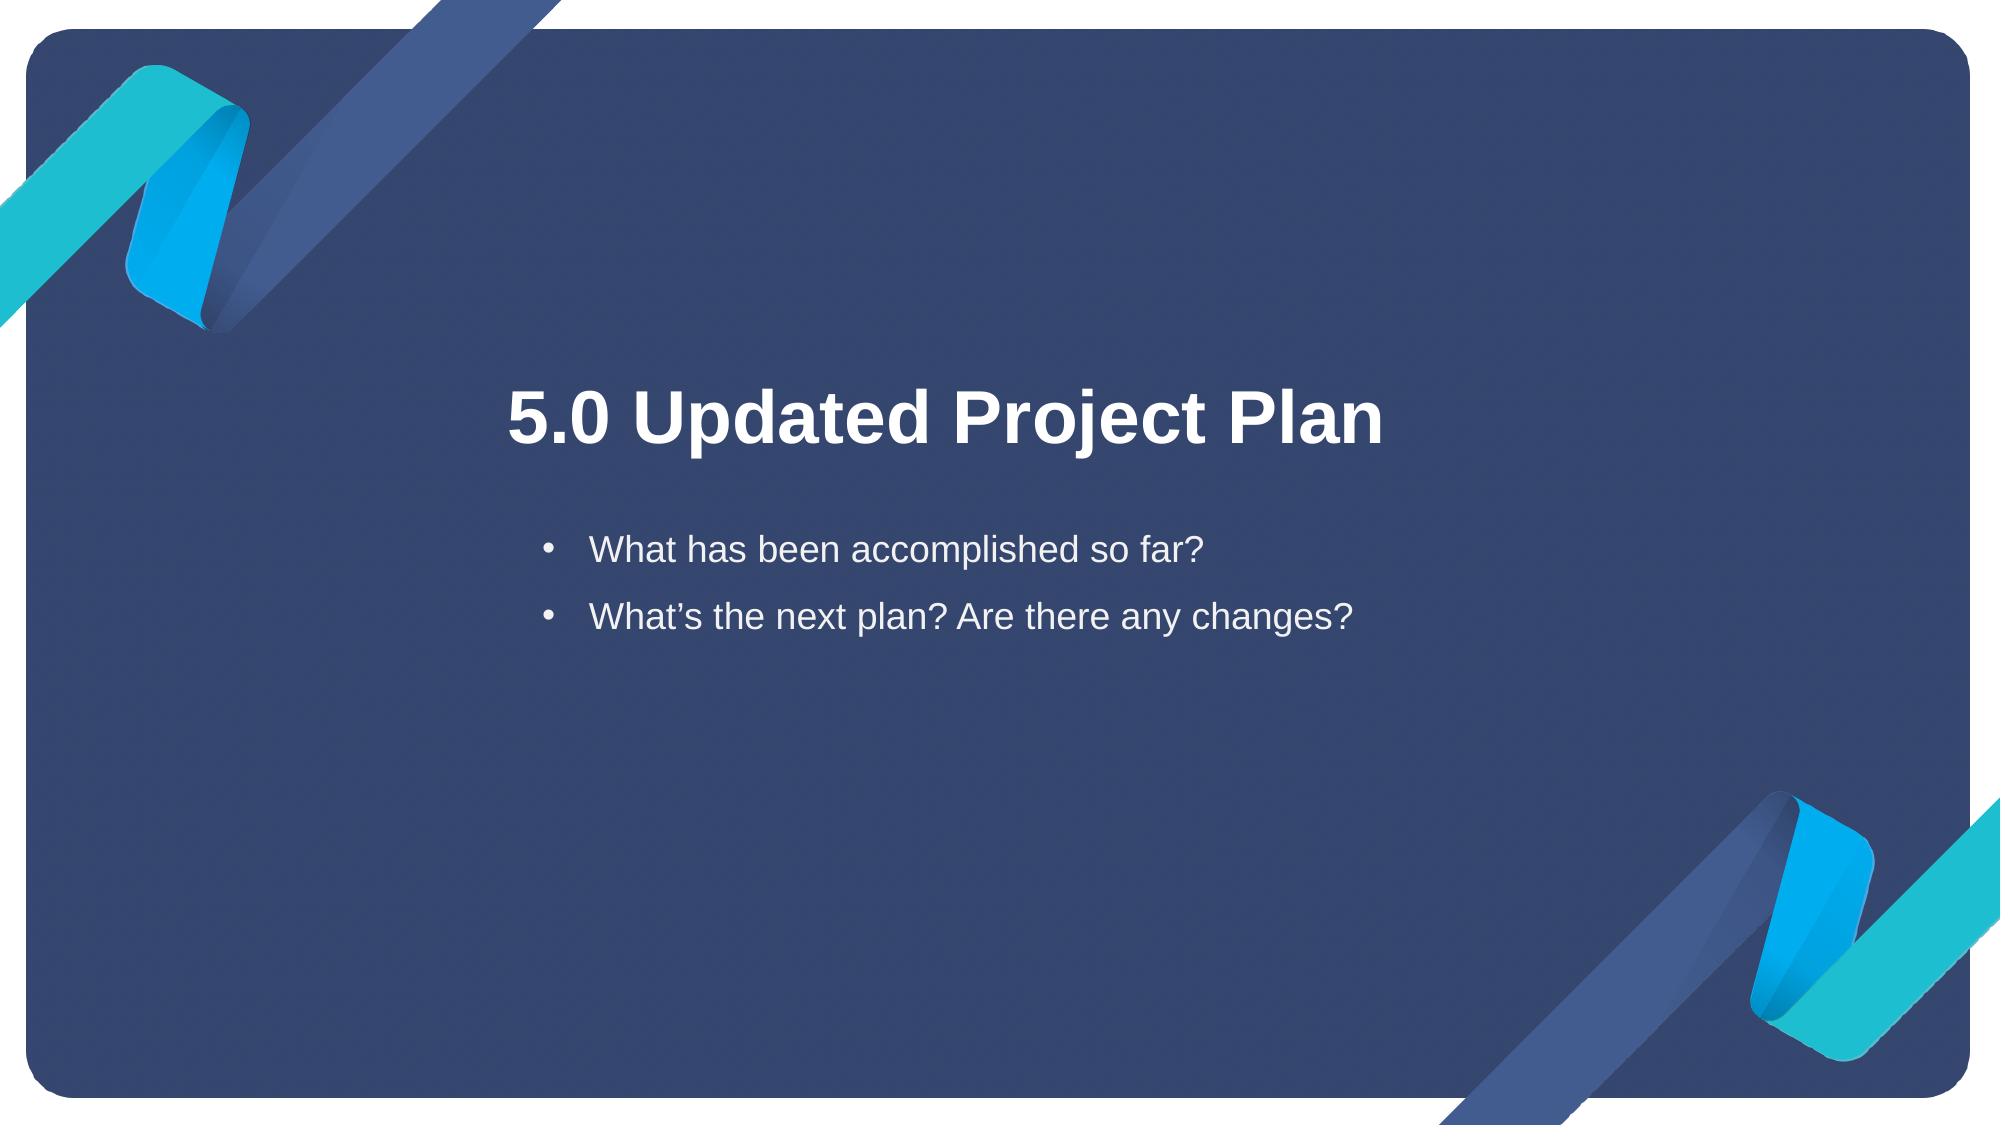

# 5.0 Updated Project Plan
What has been accomplished so far?
What’s the next plan? Are there any changes?